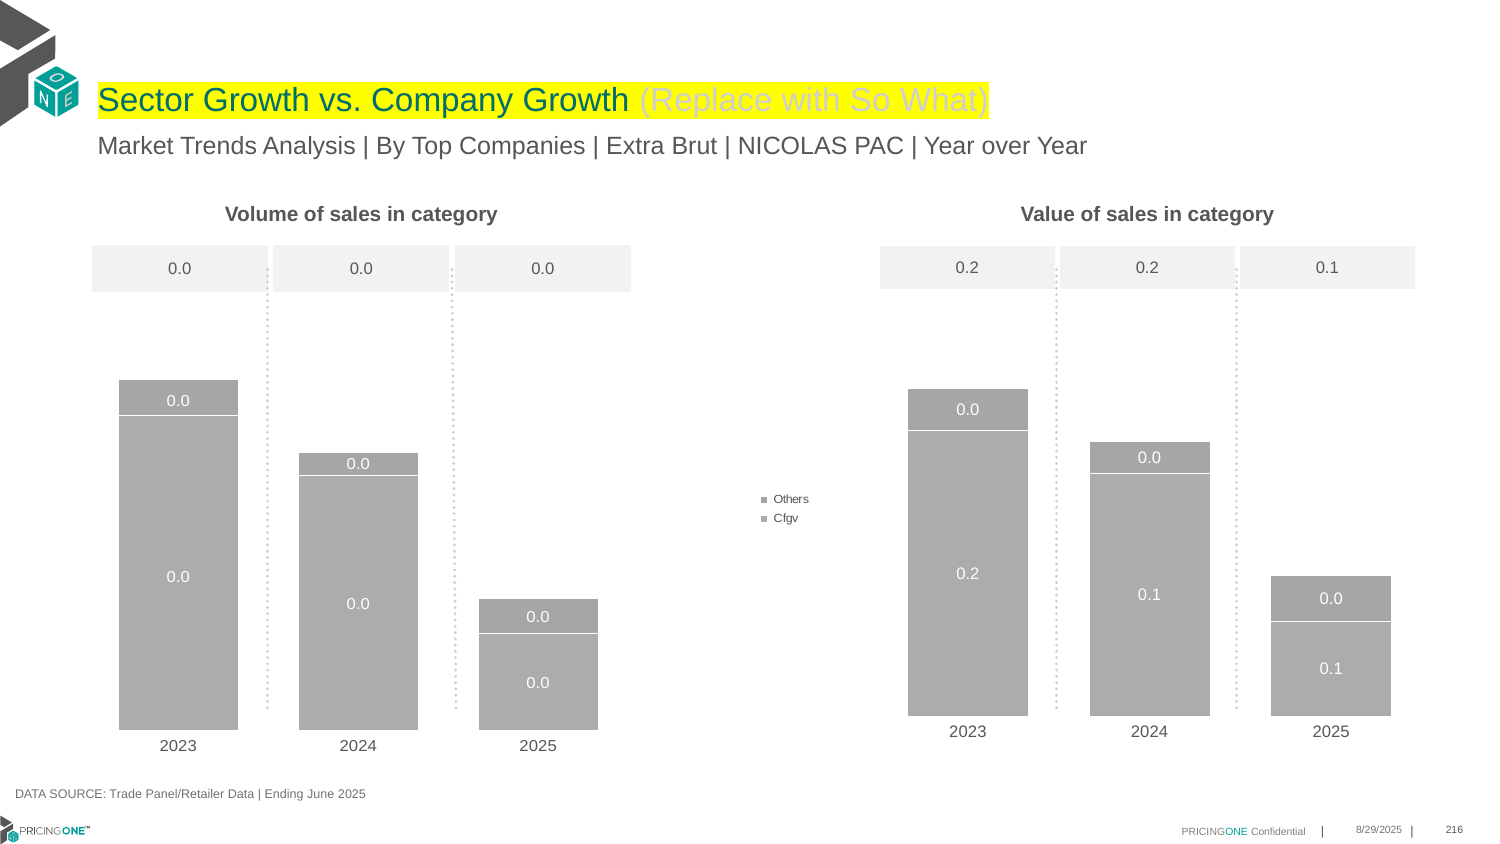

# Sector Growth vs. Company Growth (Replace with So What)
Market Trends Analysis | By Top Companies | Extra Brut | NICOLAS PAC | Year over Year
| Value of sales in category |  |  |
| --- | --- | --- |
| 0.2 | 0.2 | 0.1 |
| Volume of sales in category |  |  |
| --- | --- | --- |
| 0.0 | 0.0 | 0.0 |

### Chart

| Category | Cfgv | Others |
|---|---|---|
| 2023 | 0.170397 | 0.025398 |
| 2024 | 0.145122 | 0.018859 |
| 2025 | 0.056717 | 0.027376 |

### Chart

| Category | Cfgv | Others |
|---|---|---|
| 2023 | 0.004356 | 0.000508 |
| 2024 | 0.003531 | 0.000325 |
| 2025 | 0.001345 | 0.000479 |
DATA SOURCE: Trade Panel/Retailer Data | Ending June 2025

8/29/2025
216